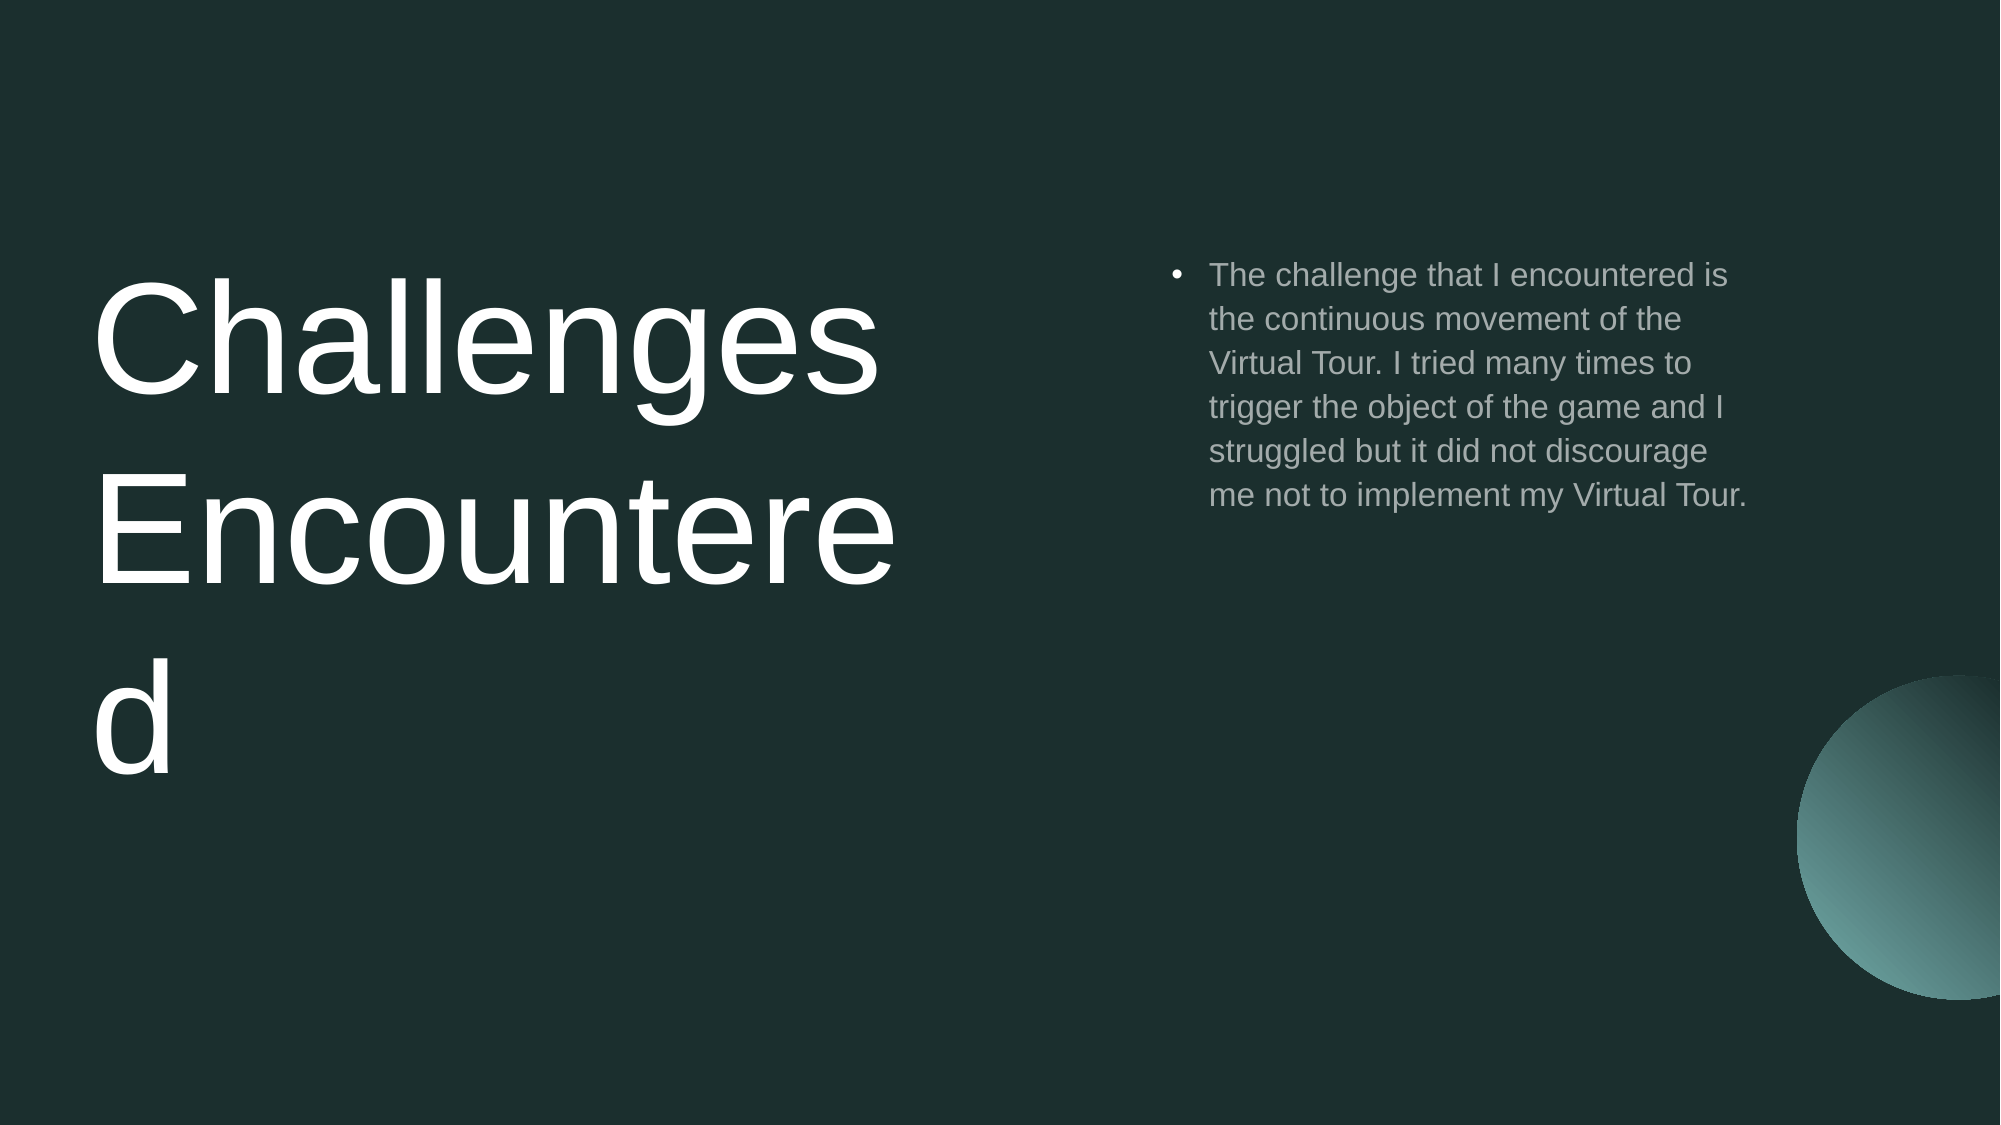

# Challenges Encountered
The challenge that I encountered is the continuous movement of the Virtual Tour. I tried many times to trigger the object of the game and I struggled but it did not discourage me not to implement my Virtual Tour.